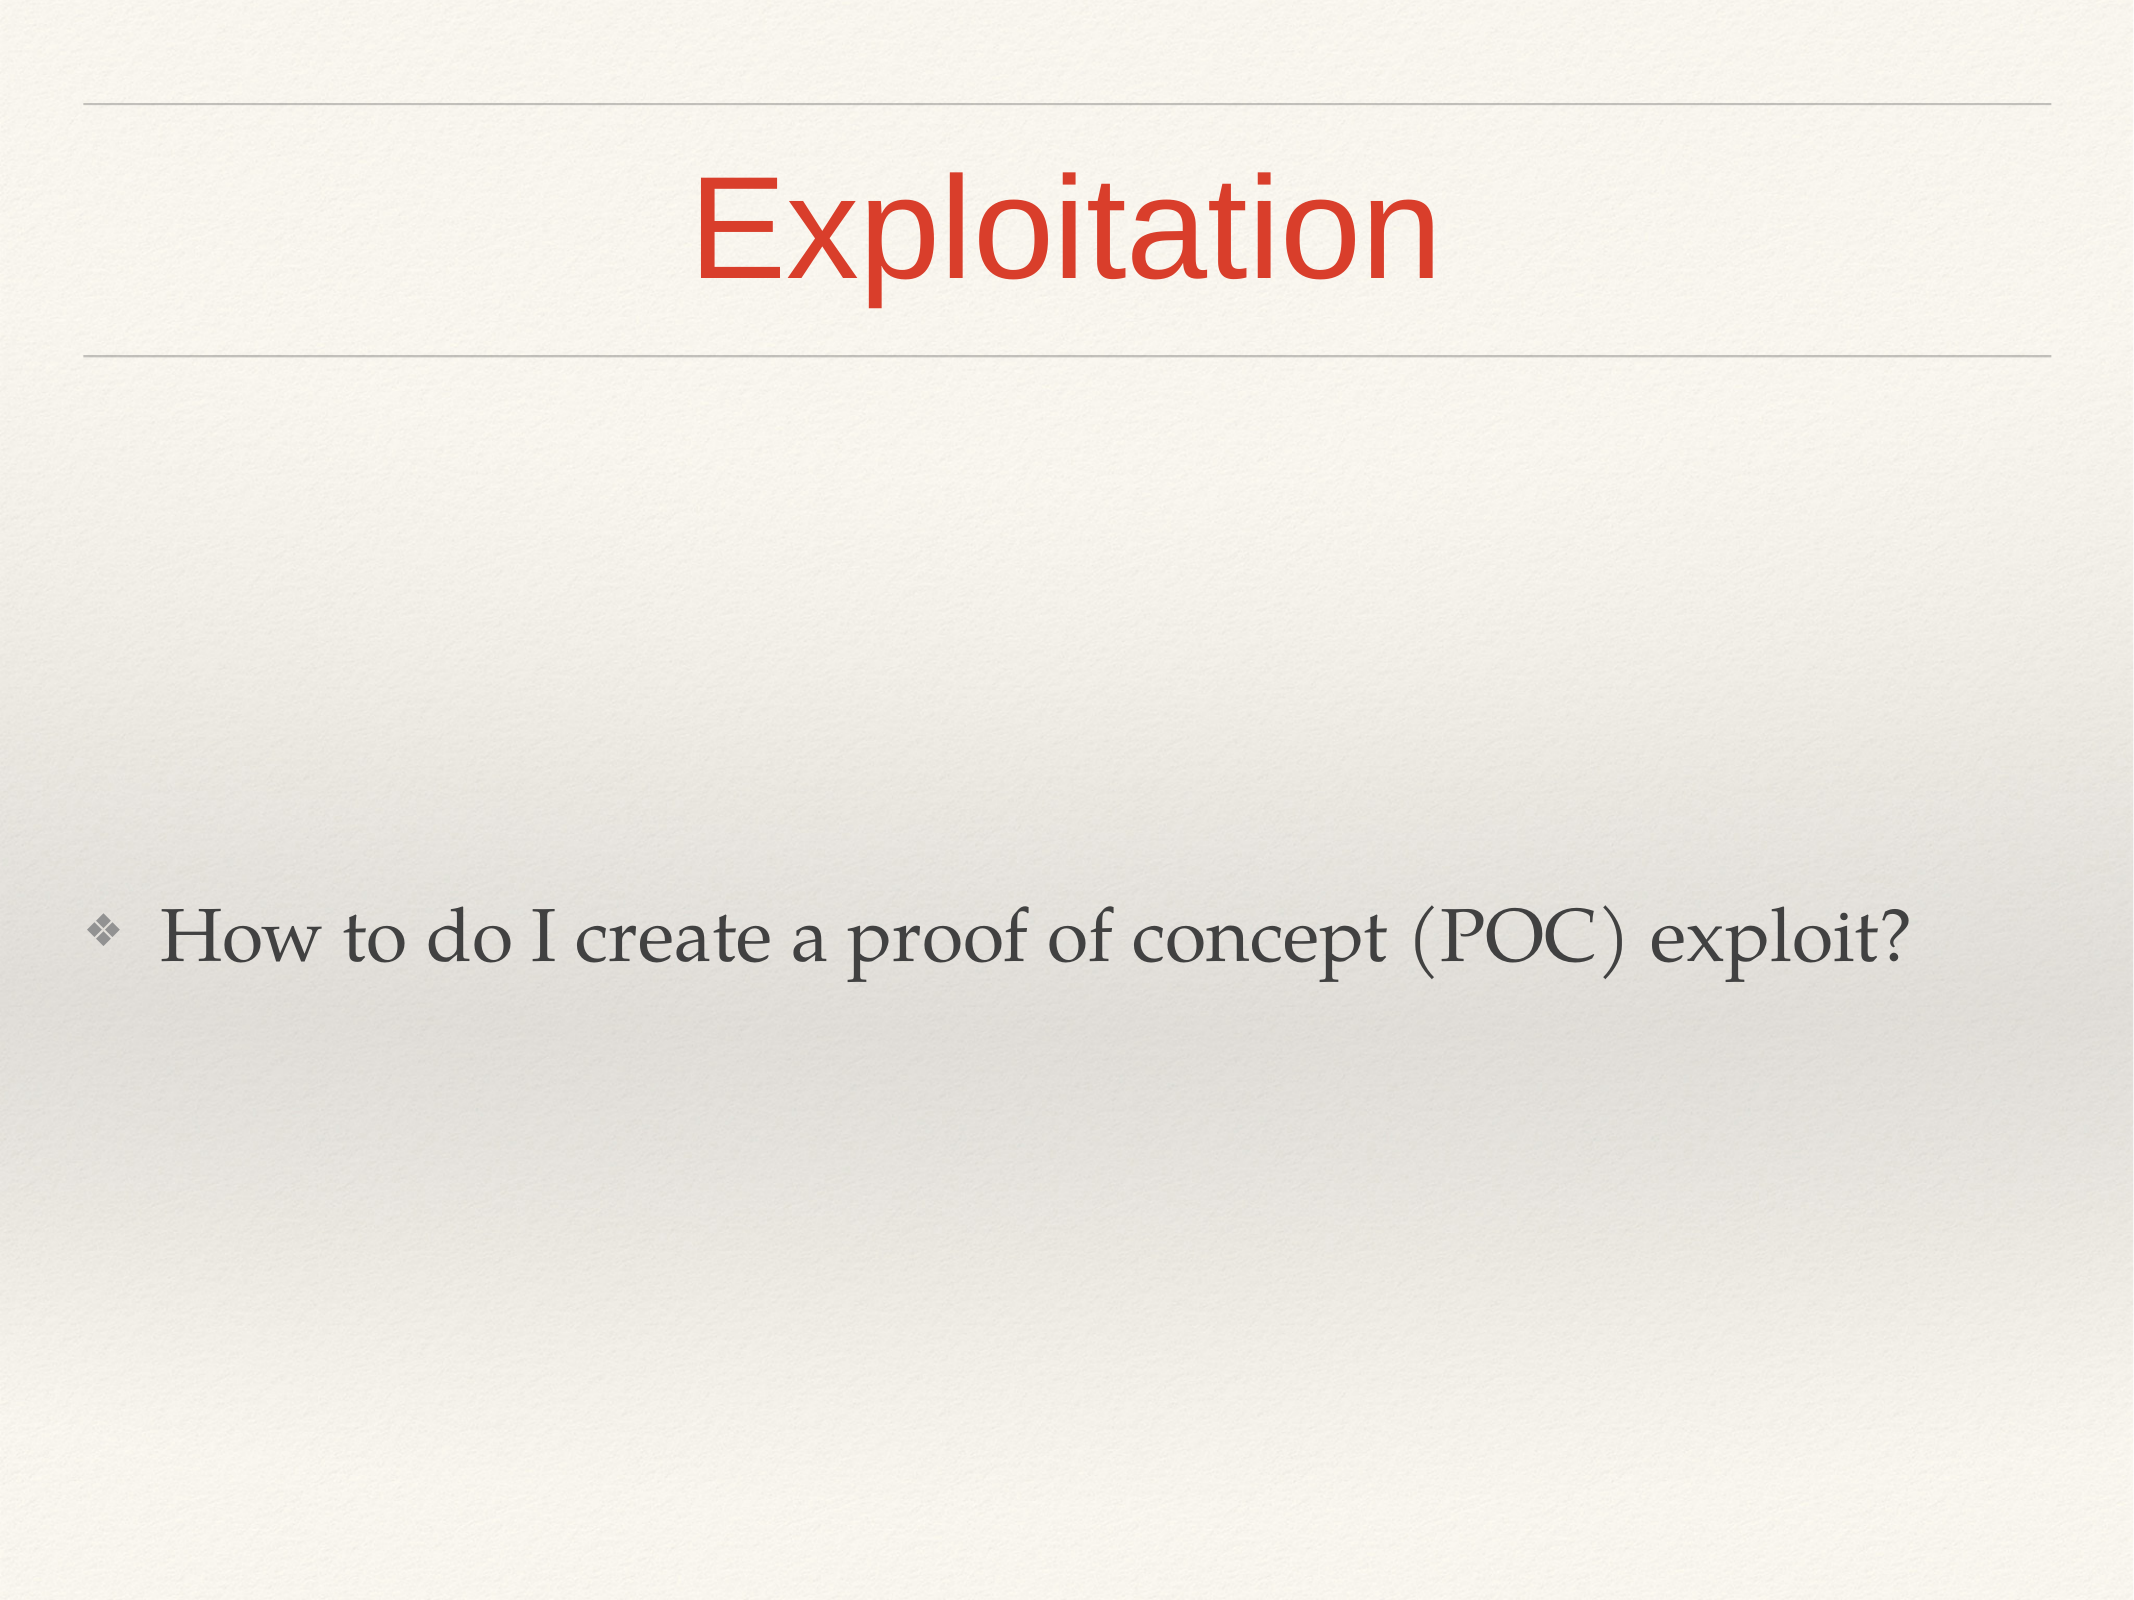

# Exploitation
How to do I create a proof of concept (POC) exploit?